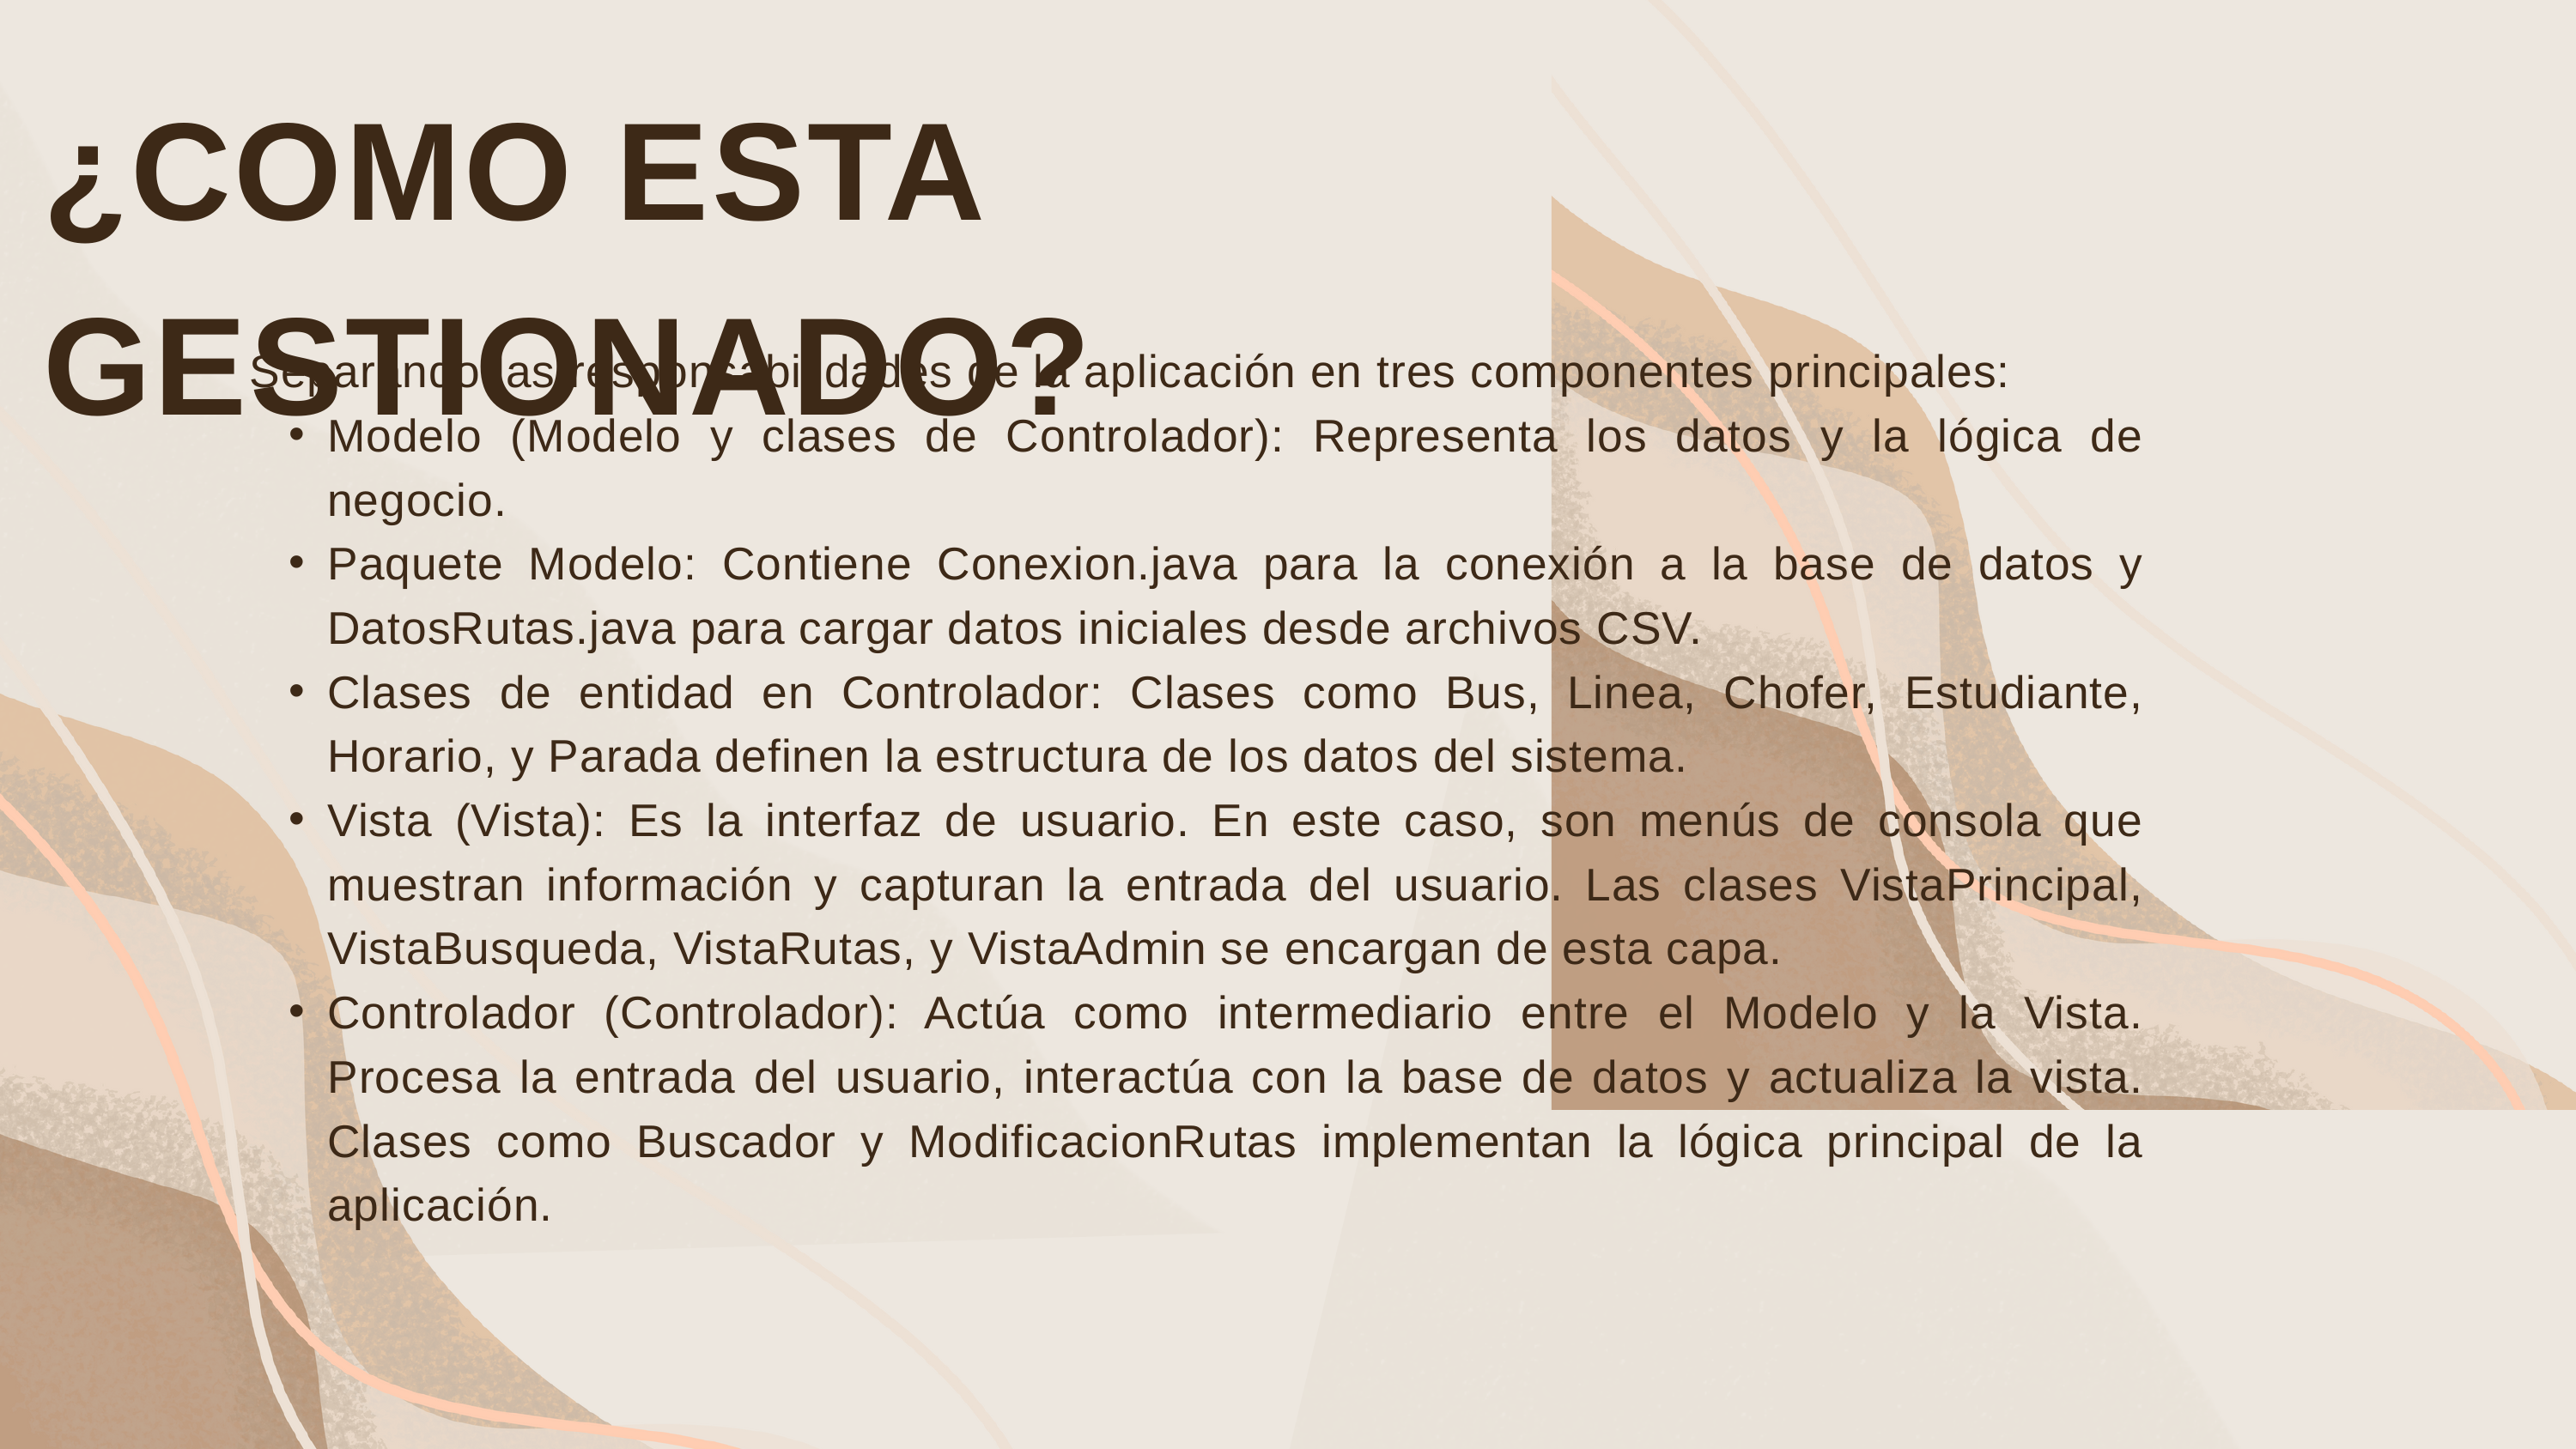

¿COMO ESTA GESTIONADO?
Separando las responsabilidades de la aplicación en tres componentes principales:
Modelo (Modelo y clases de Controlador): Representa los datos y la lógica de negocio.
Paquete Modelo: Contiene Conexion.java para la conexión a la base de datos y DatosRutas.java para cargar datos iniciales desde archivos CSV.
Clases de entidad en Controlador: Clases como Bus, Linea, Chofer, Estudiante, Horario, y Parada definen la estructura de los datos del sistema.
Vista (Vista): Es la interfaz de usuario. En este caso, son menús de consola que muestran información y capturan la entrada del usuario. Las clases VistaPrincipal, VistaBusqueda, VistaRutas, y VistaAdmin se encargan de esta capa.
Controlador (Controlador): Actúa como intermediario entre el Modelo y la Vista. Procesa la entrada del usuario, interactúa con la base de datos y actualiza la vista. Clases como Buscador y ModificacionRutas implementan la lógica principal de la aplicación.